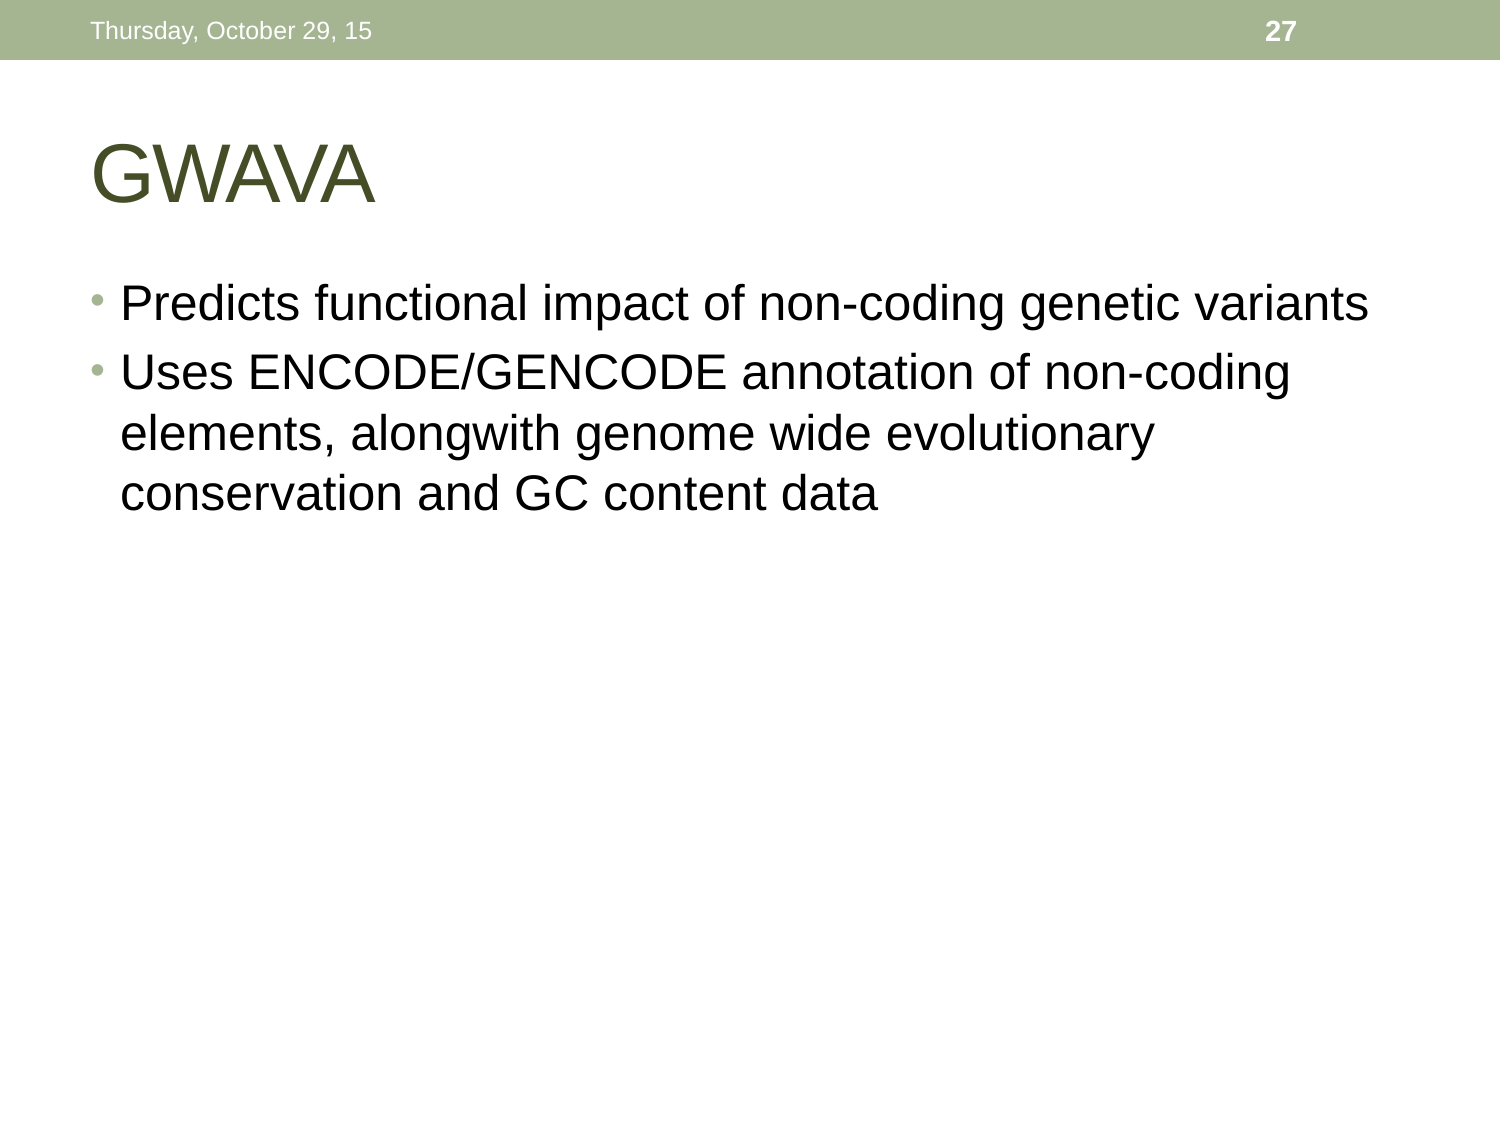

Thursday, October 29, 15
27
# GWAVA
Predicts functional impact of non-coding genetic variants
Uses ENCODE/GENCODE annotation of non-coding elements, alongwith genome wide evolutionary conservation and GC content data